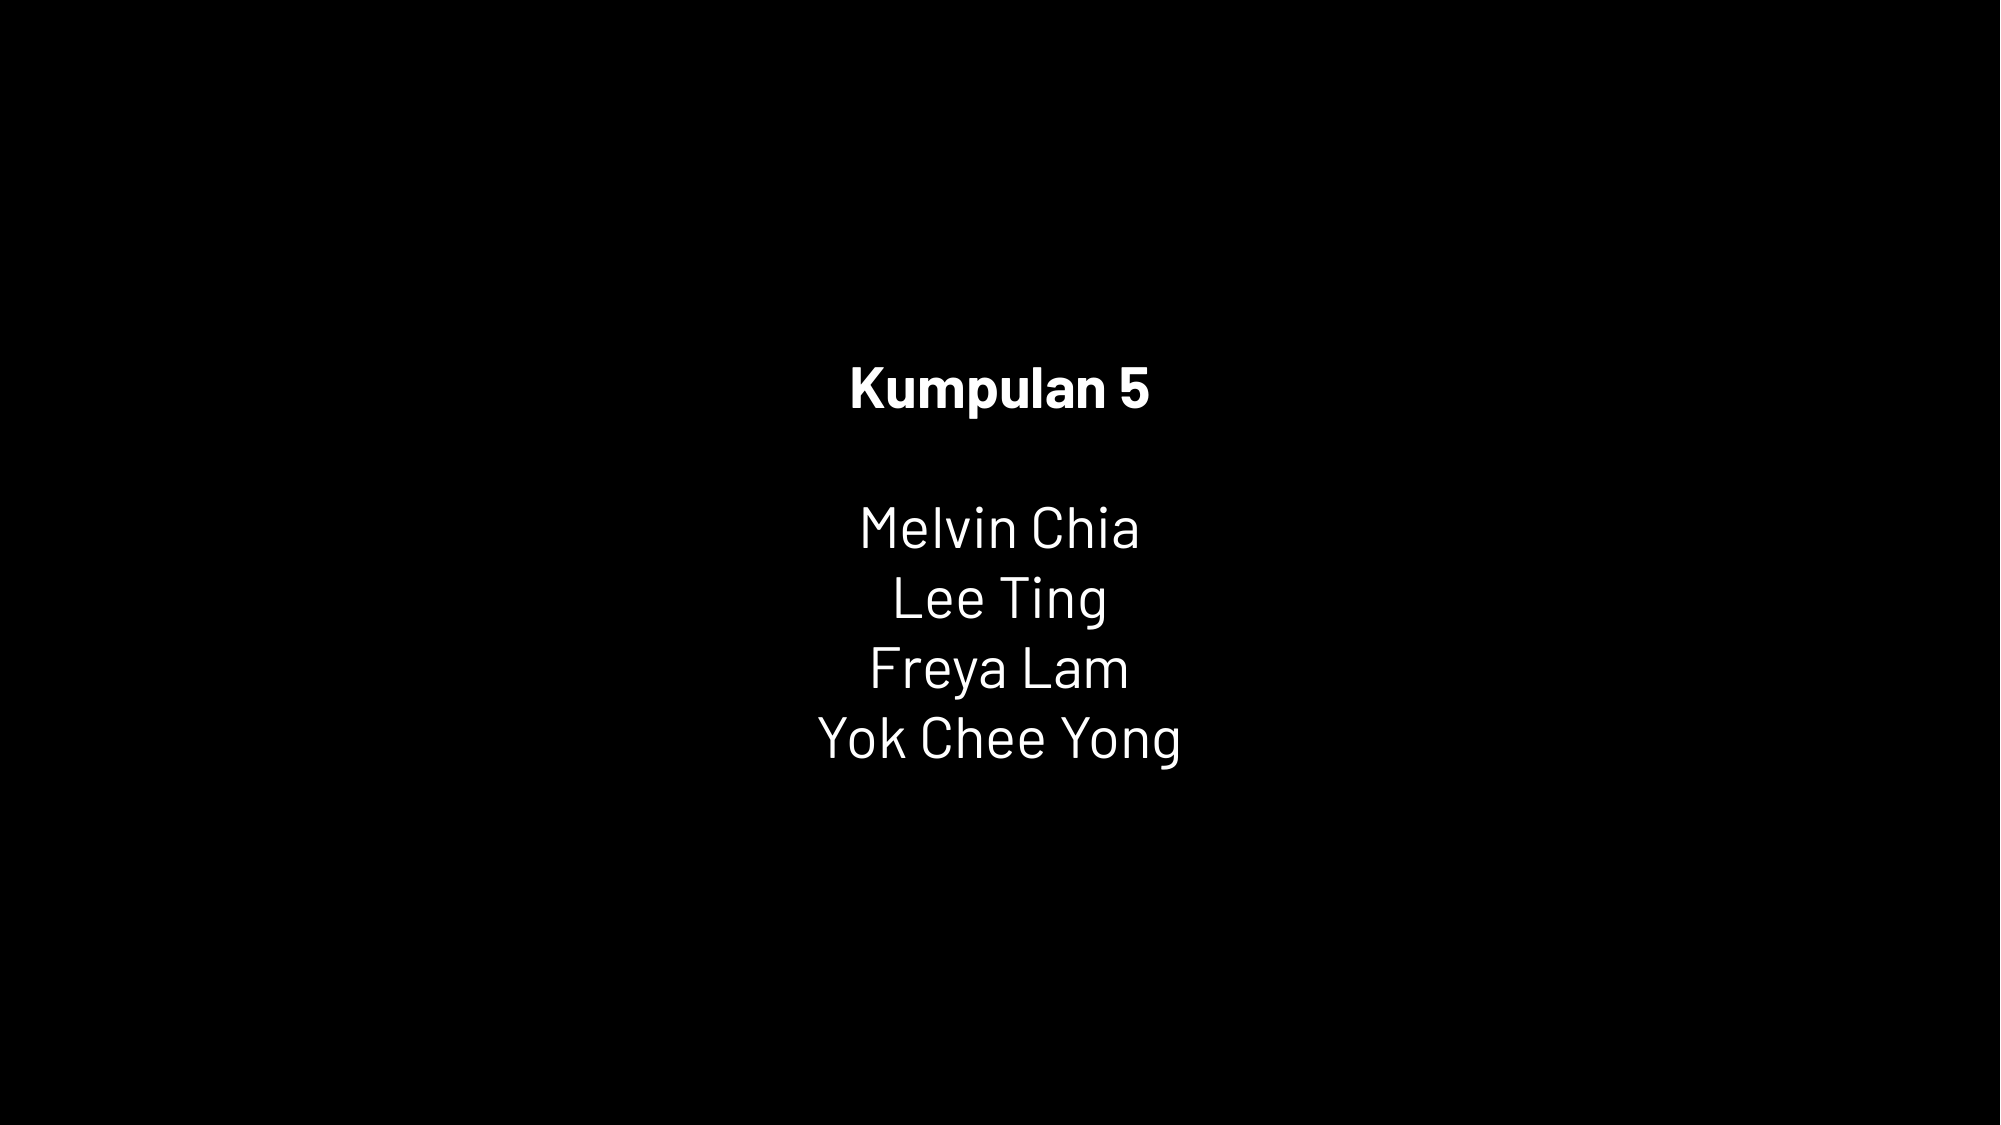

Kumpulan 5

Melvin Chia
Lee Ting
Freya Lam
Yok Chee Yong